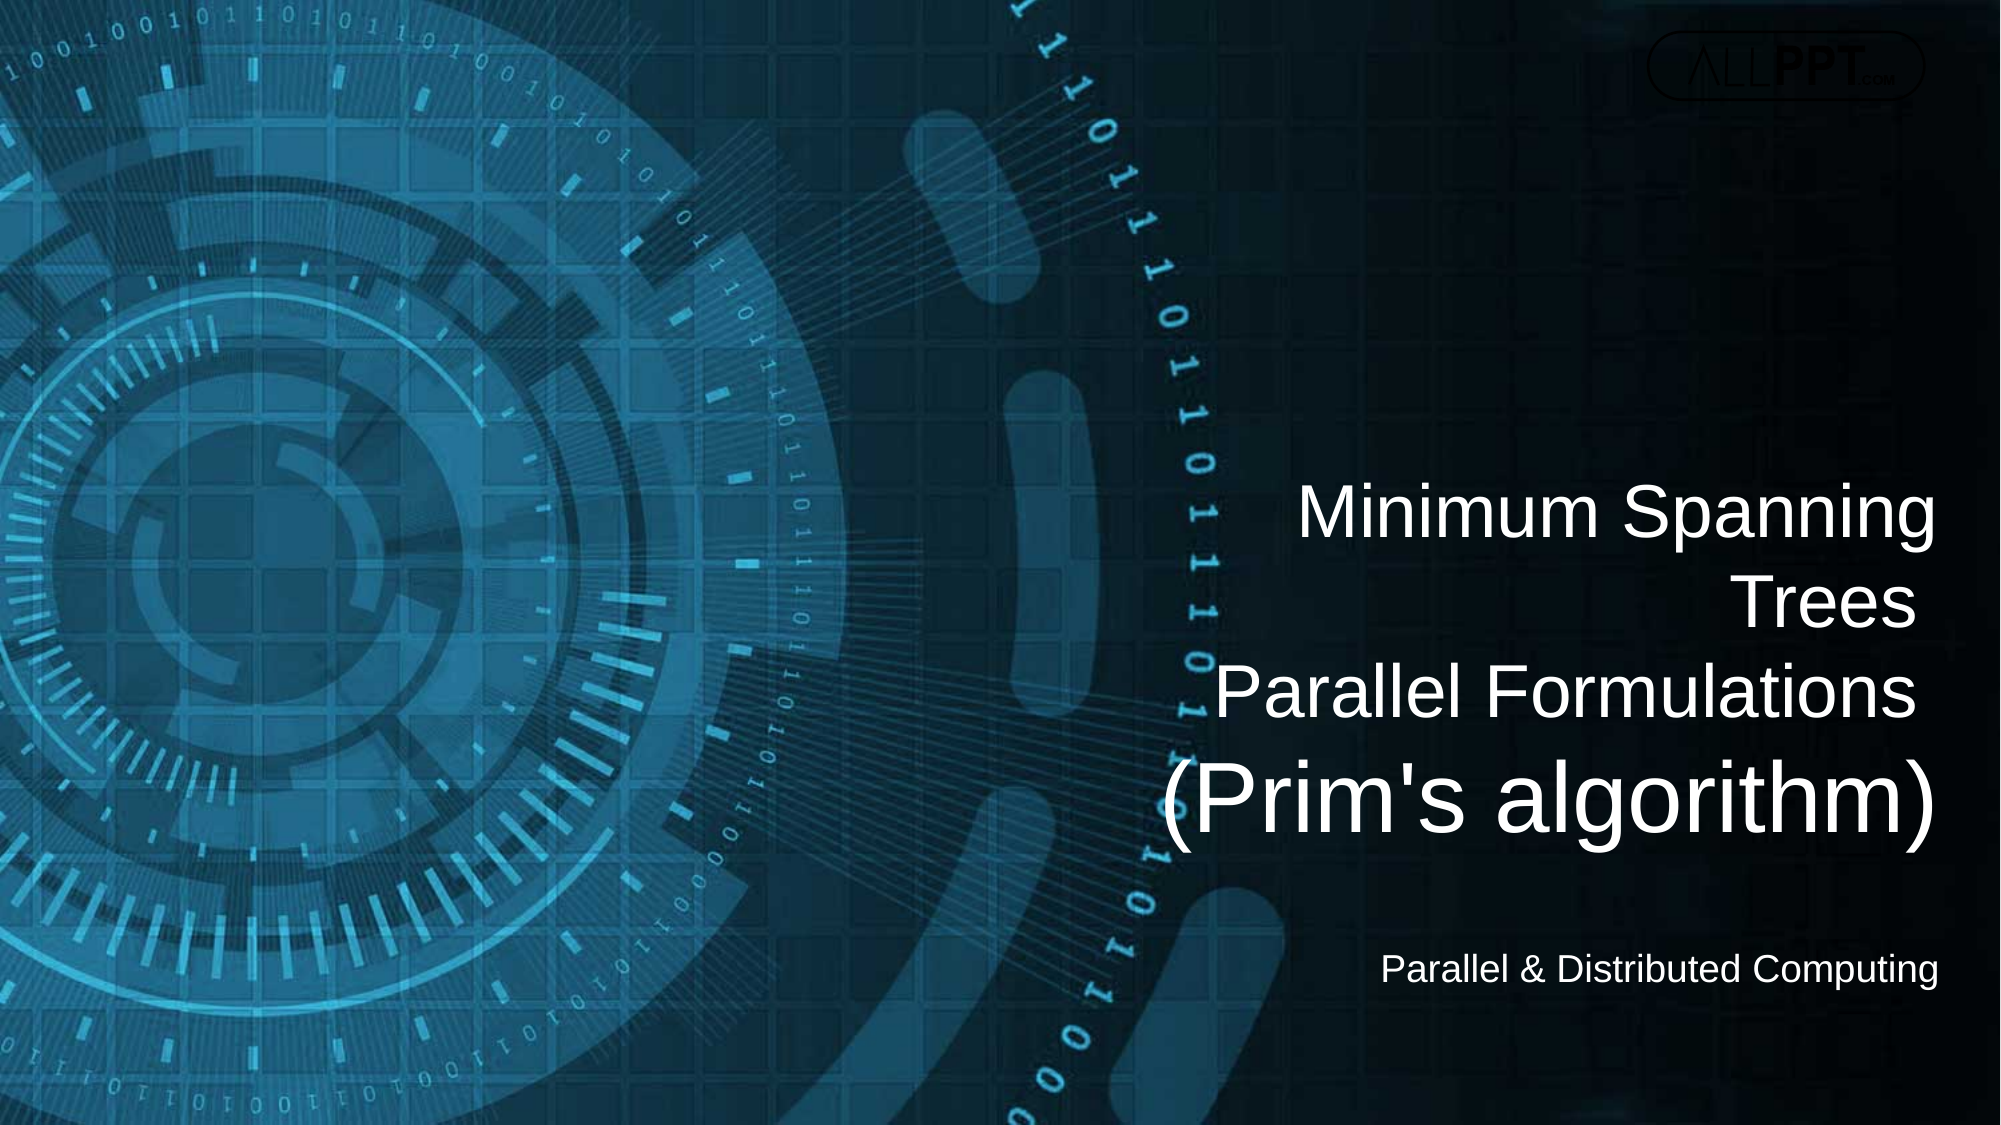

Minimum Spanning Trees
Parallel Formulations
(Prim's algorithm)

Parallel & Distributed Computing